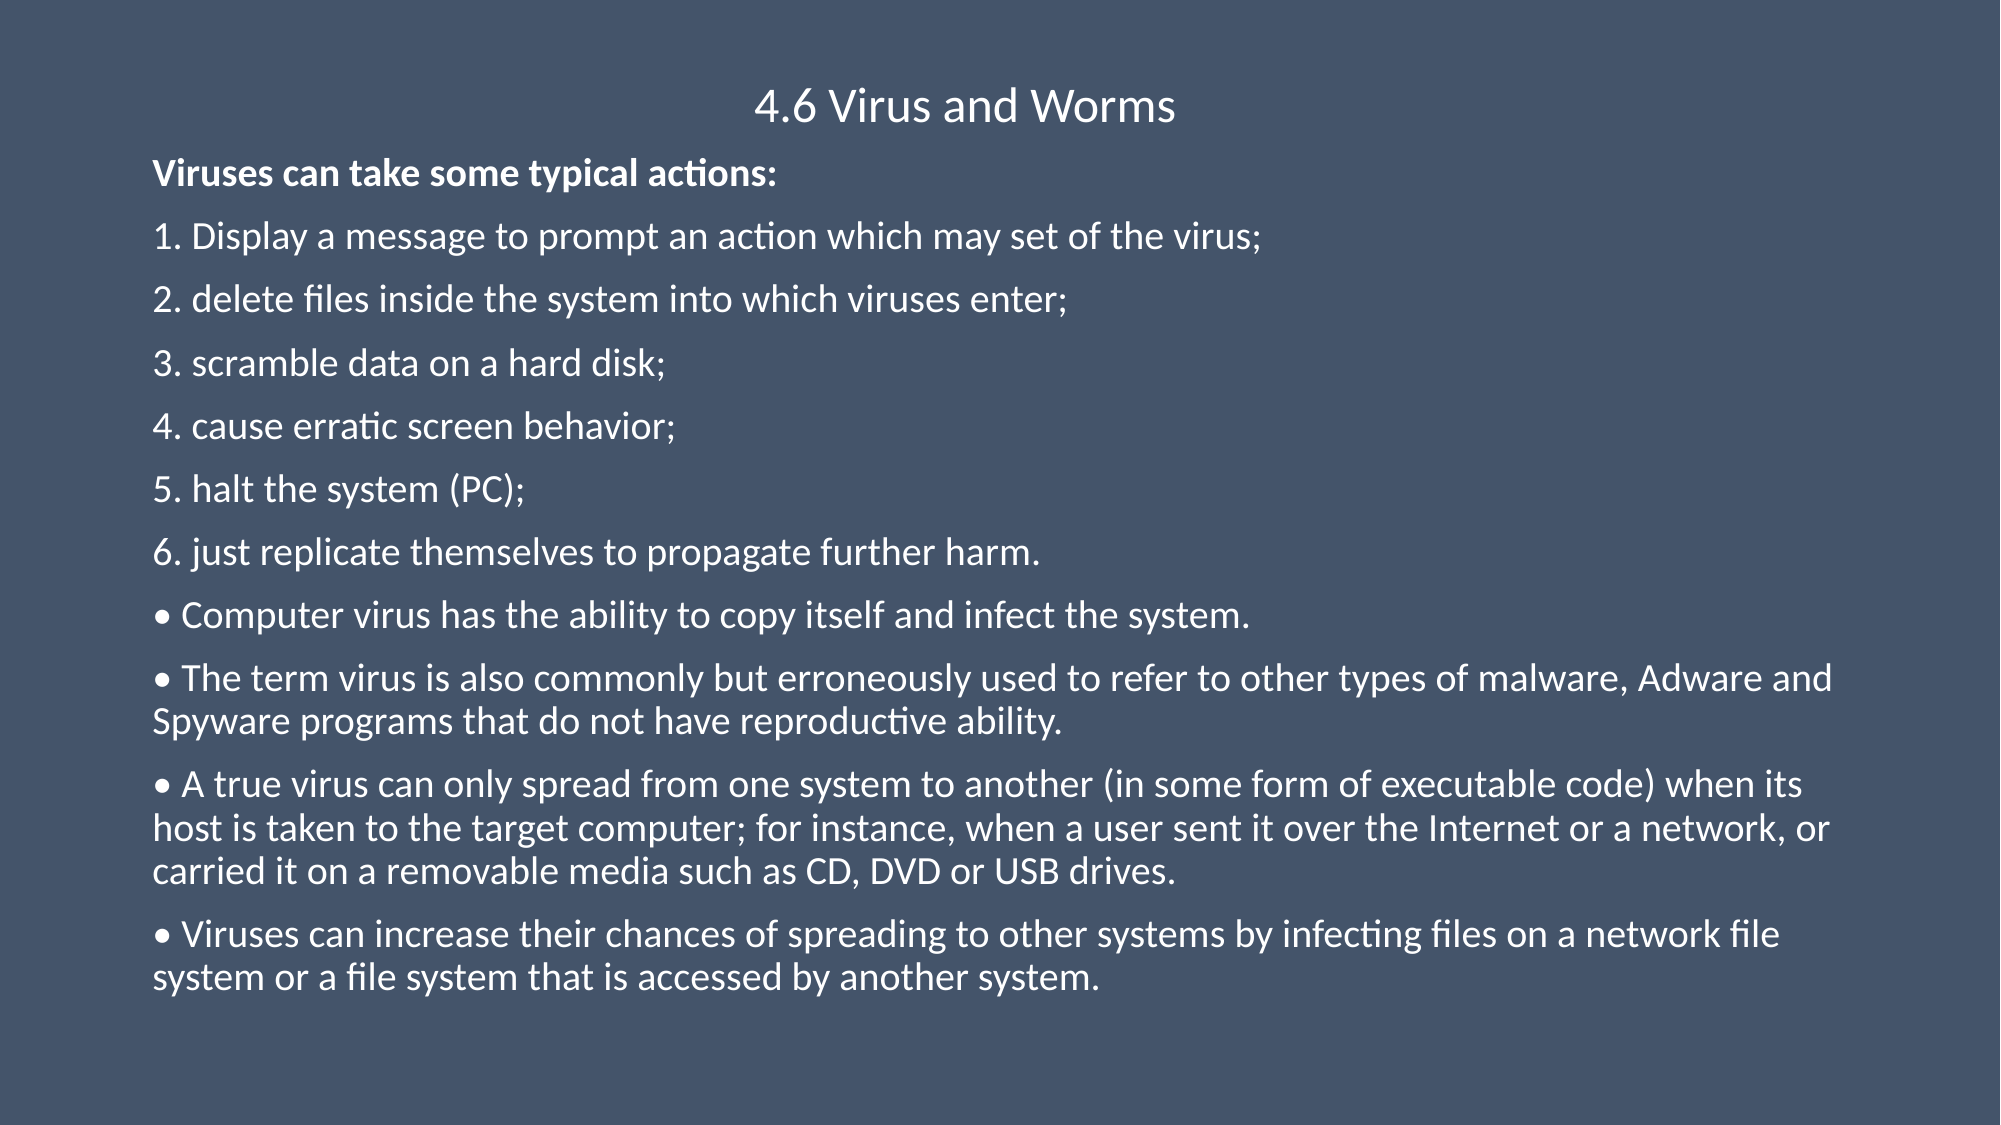

# 4.6 Virus and Worms
Viruses can take some typical actions:
1. Display a message to prompt an action which may set of the virus;
2. delete files inside the system into which viruses enter;
3. scramble data on a hard disk;
4. cause erratic screen behavior;
5. halt the system (PC);
6. just replicate themselves to propagate further harm.
• Computer virus has the ability to copy itself and infect the system.
• The term virus is also commonly but erroneously used to refer to other types of malware, Adware and Spyware programs that do not have reproductive ability.
• A true virus can only spread from one system to another (in some form of executable code) when its host is taken to the target computer; for instance, when a user sent it over the Internet or a network, or carried it on a removable media such as CD, DVD or USB drives.
• Viruses can increase their chances of spreading to other systems by infecting files on a network file system or a file system that is accessed by another system.